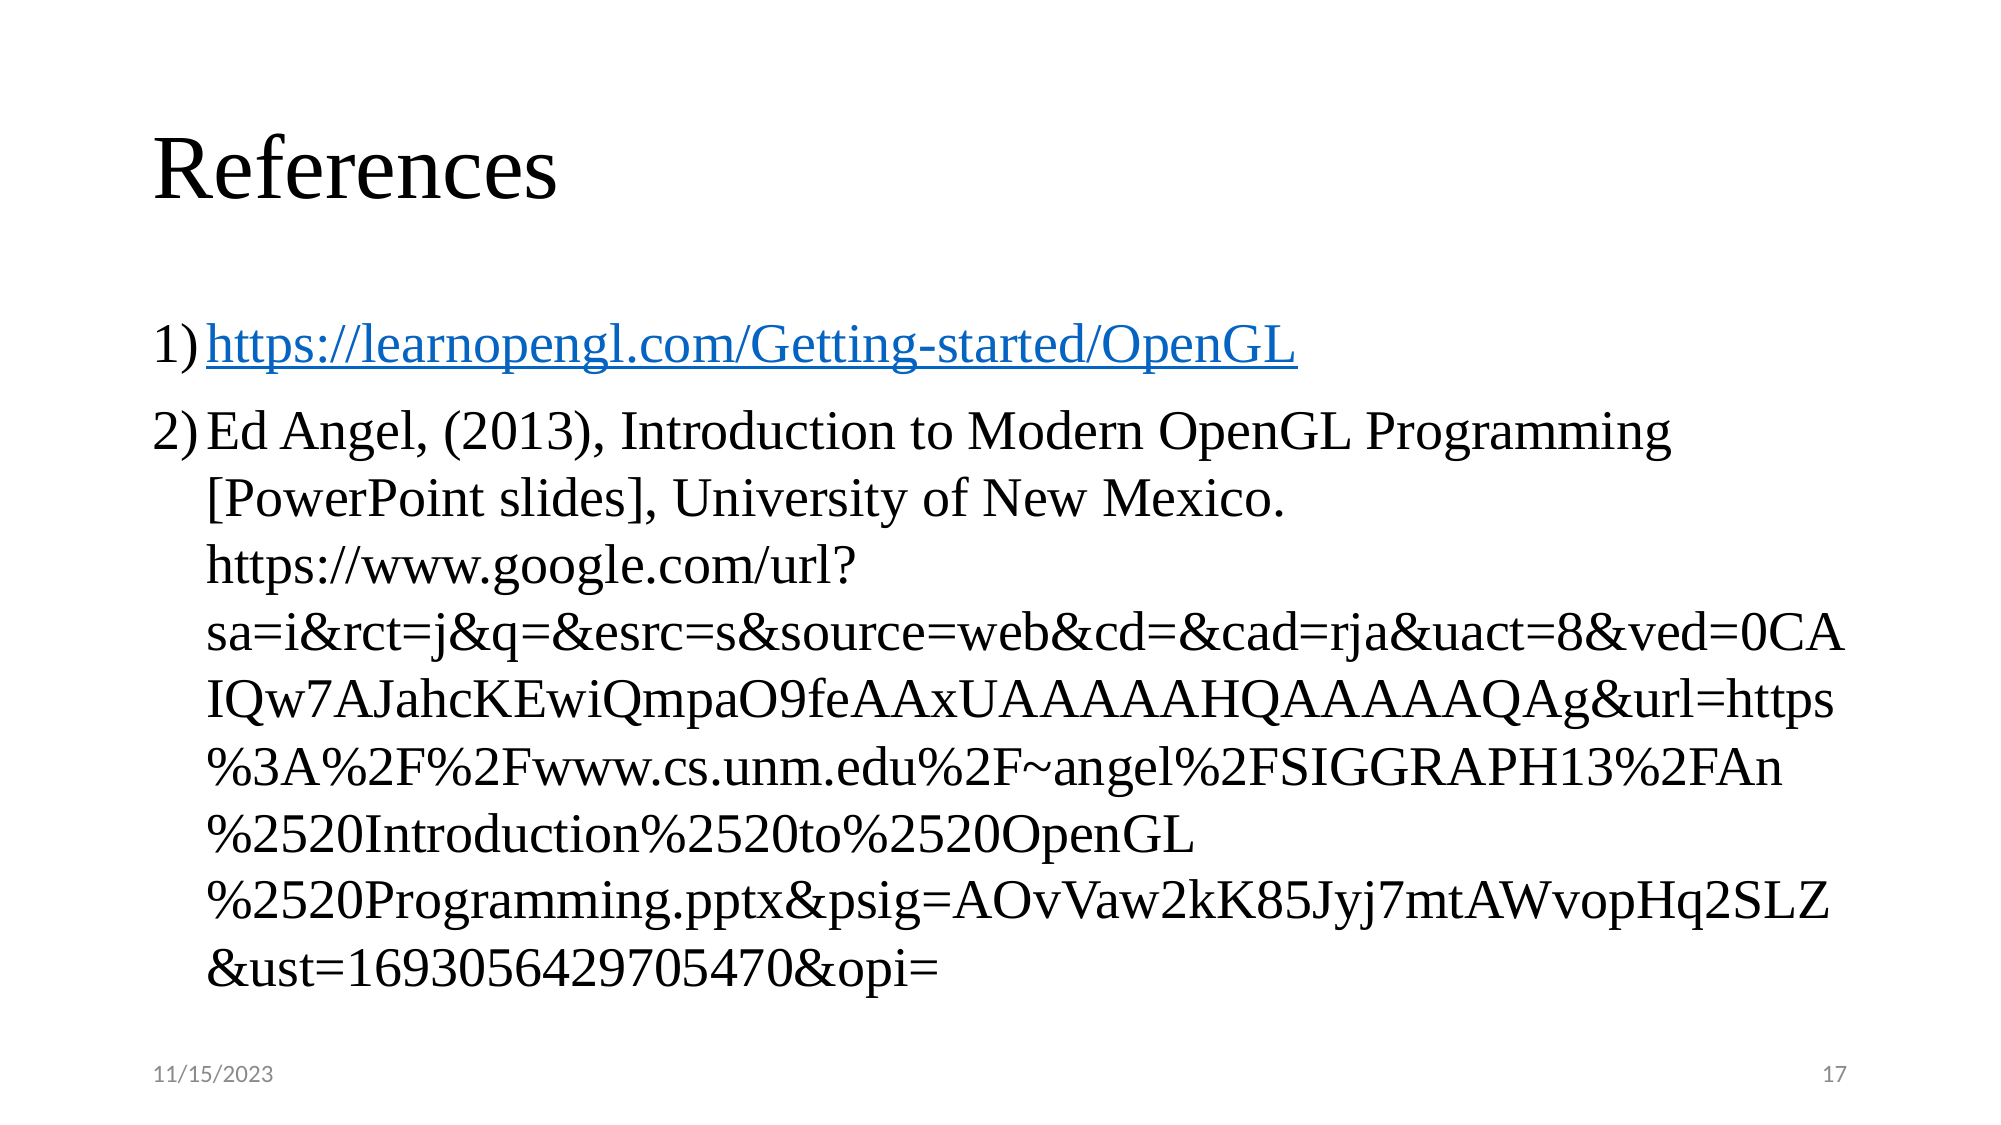

# References
https://learnopengl.com/Getting-started/OpenGL
Ed Angel, (2013), Introduction to Modern OpenGL Programming [PowerPoint slides], University of New Mexico. https://www.google.com/url?sa=i&rct=j&q=&esrc=s&source=web&cd=&cad=rja&uact=8&ved=0CAIQw7AJahcKEwiQmpaO9feAAxUAAAAAHQAAAAAQAg&url=https%3A%2F%2Fwww.cs.unm.edu%2F~angel%2FSIGGRAPH13%2FAn%2520Introduction%2520to%2520OpenGL%2520Programming.pptx&psig=AOvVaw2kK85Jyj7mtAWvopHq2SLZ&ust=1693056429705470&opi=
11/15/2023
17